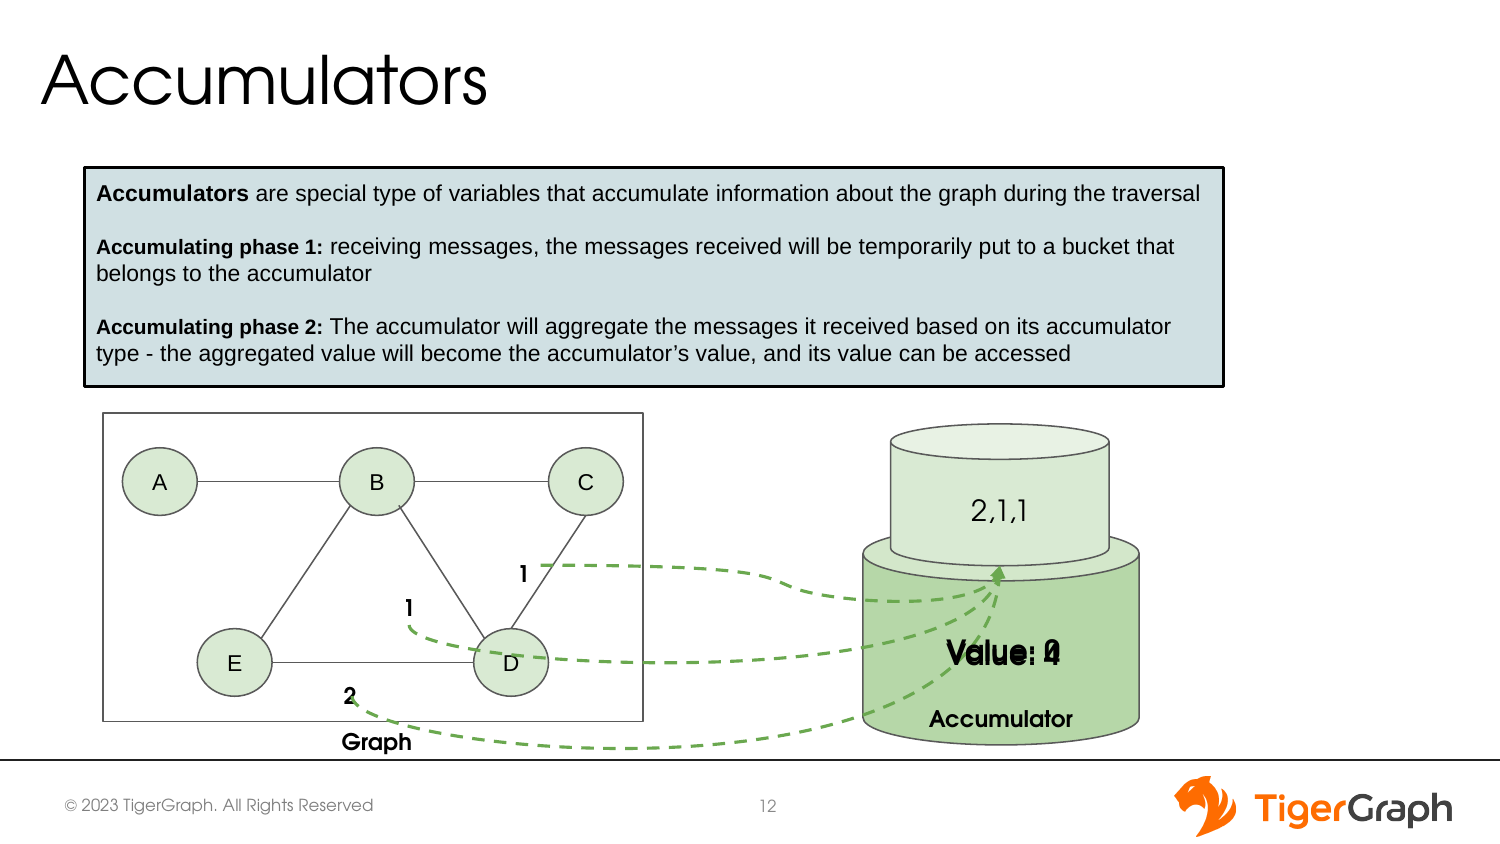

# Accumulators
Accumulators are special type of variables that accumulate information about the graph during the traversal

Accumulating phase 1: receiving messages, the messages received will be temporarily put to a bucket that belongs to the accumulator

Accumulating phase 2: The accumulator will aggregate the messages it received based on its accumulator type - the aggregated value will become the accumulator’s value, and its value can be accessed

A
B
C
2,1,1

Accumulator
1
1
Value: 0

Value: 4

E
D
2

Graph
12